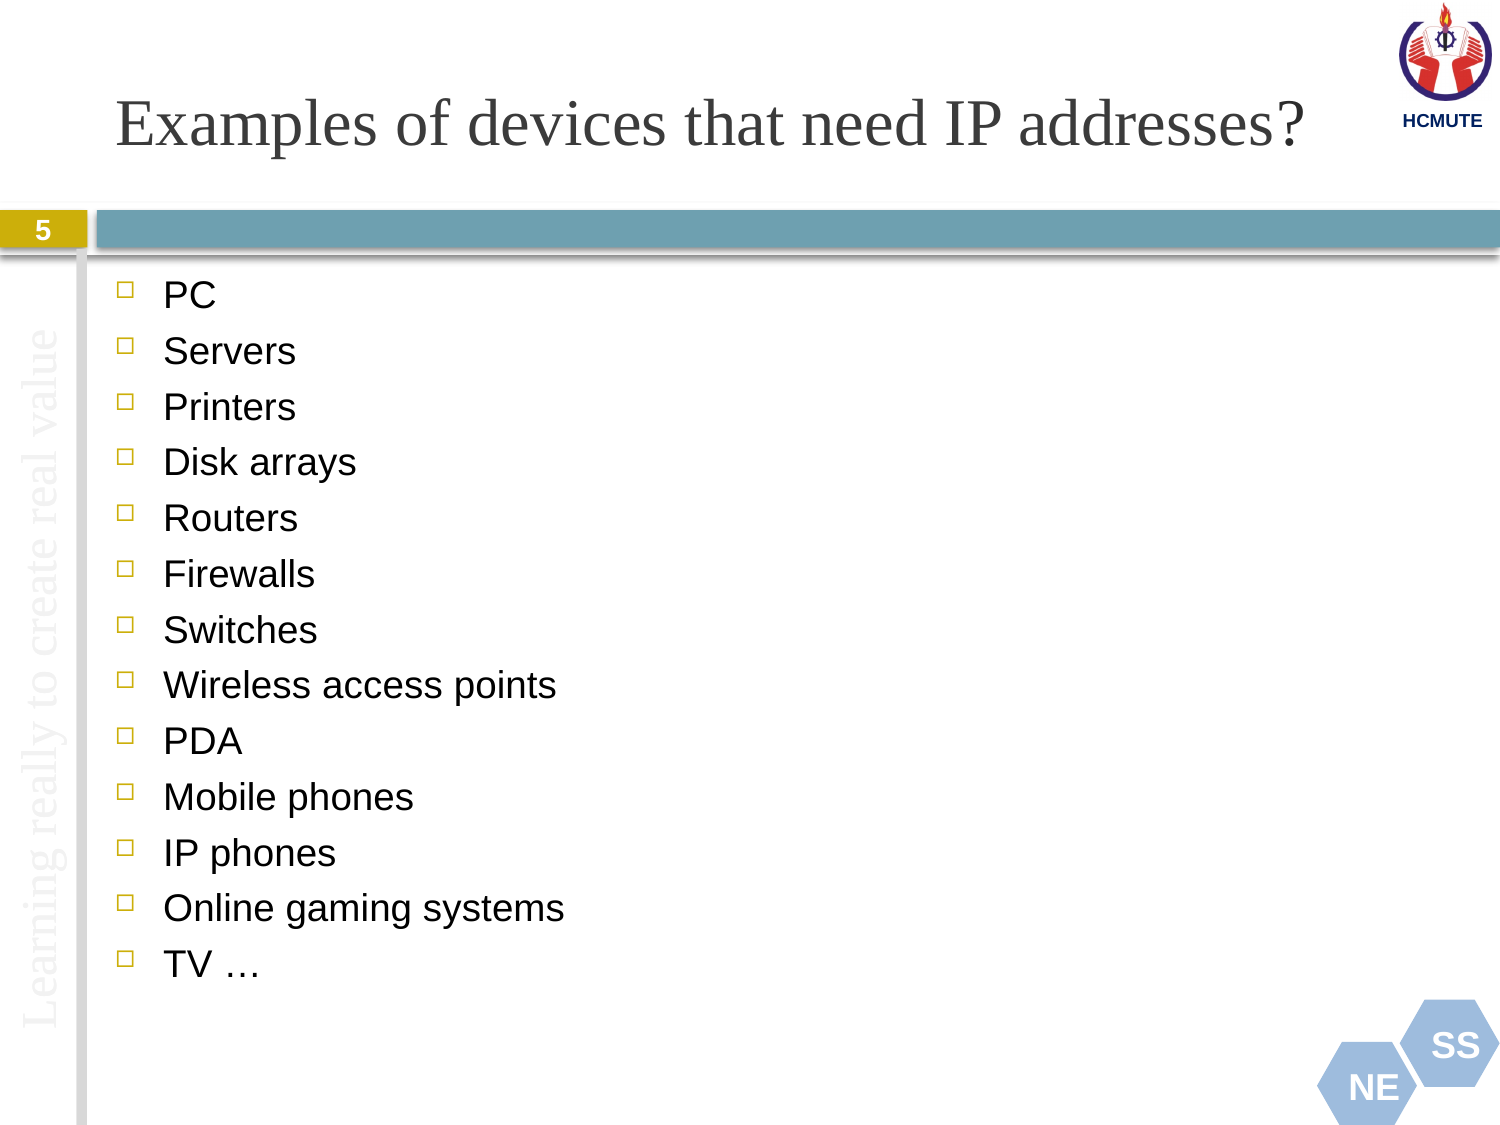

# Examples of devices that need IP addresses?
5
PC
Servers
Printers
Disk arrays
Routers
Firewalls
Switches
Wireless access points
PDA
Mobile phones
IP phones
Online gaming systems
TV …